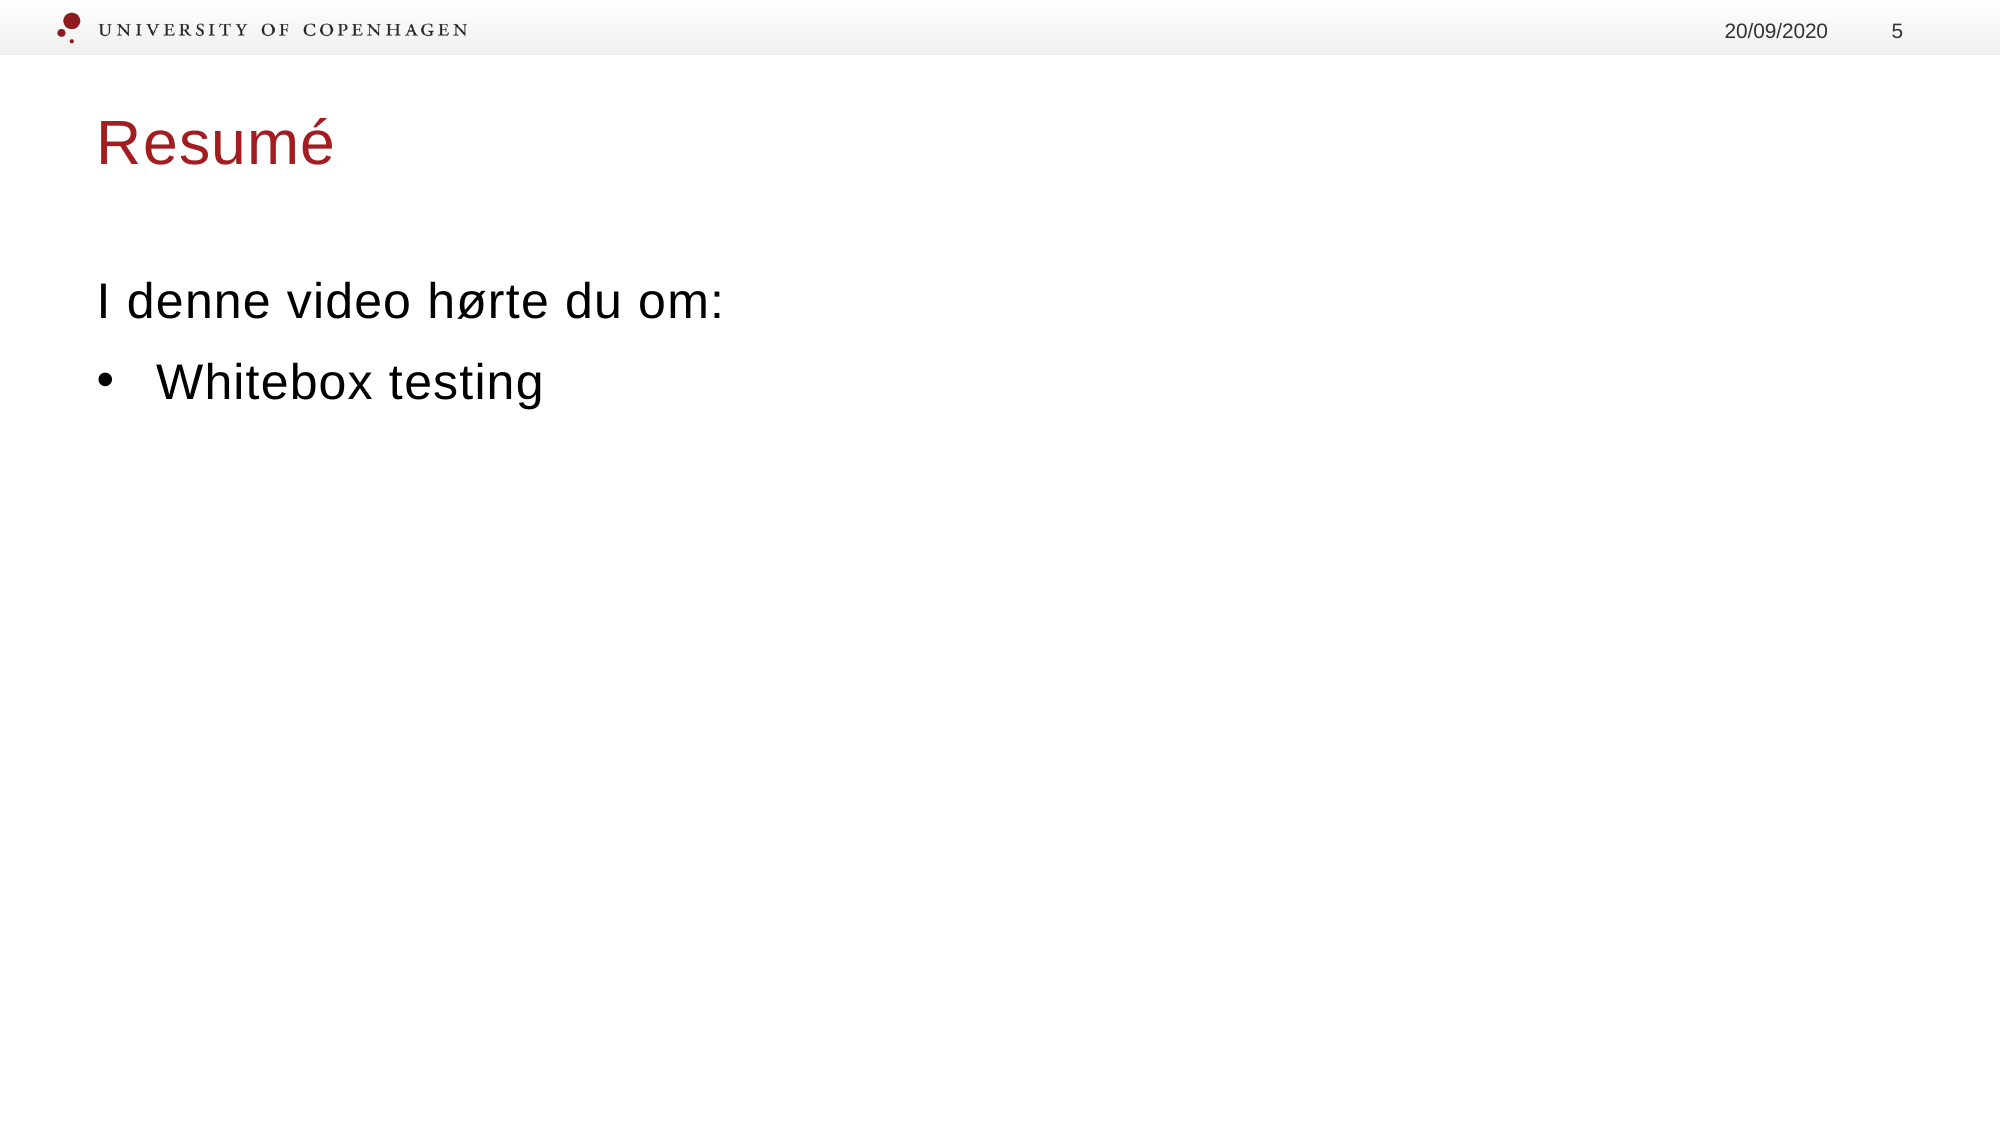

20/09/2020
5
# Resumé
I denne video hørte du om:
Whitebox testing